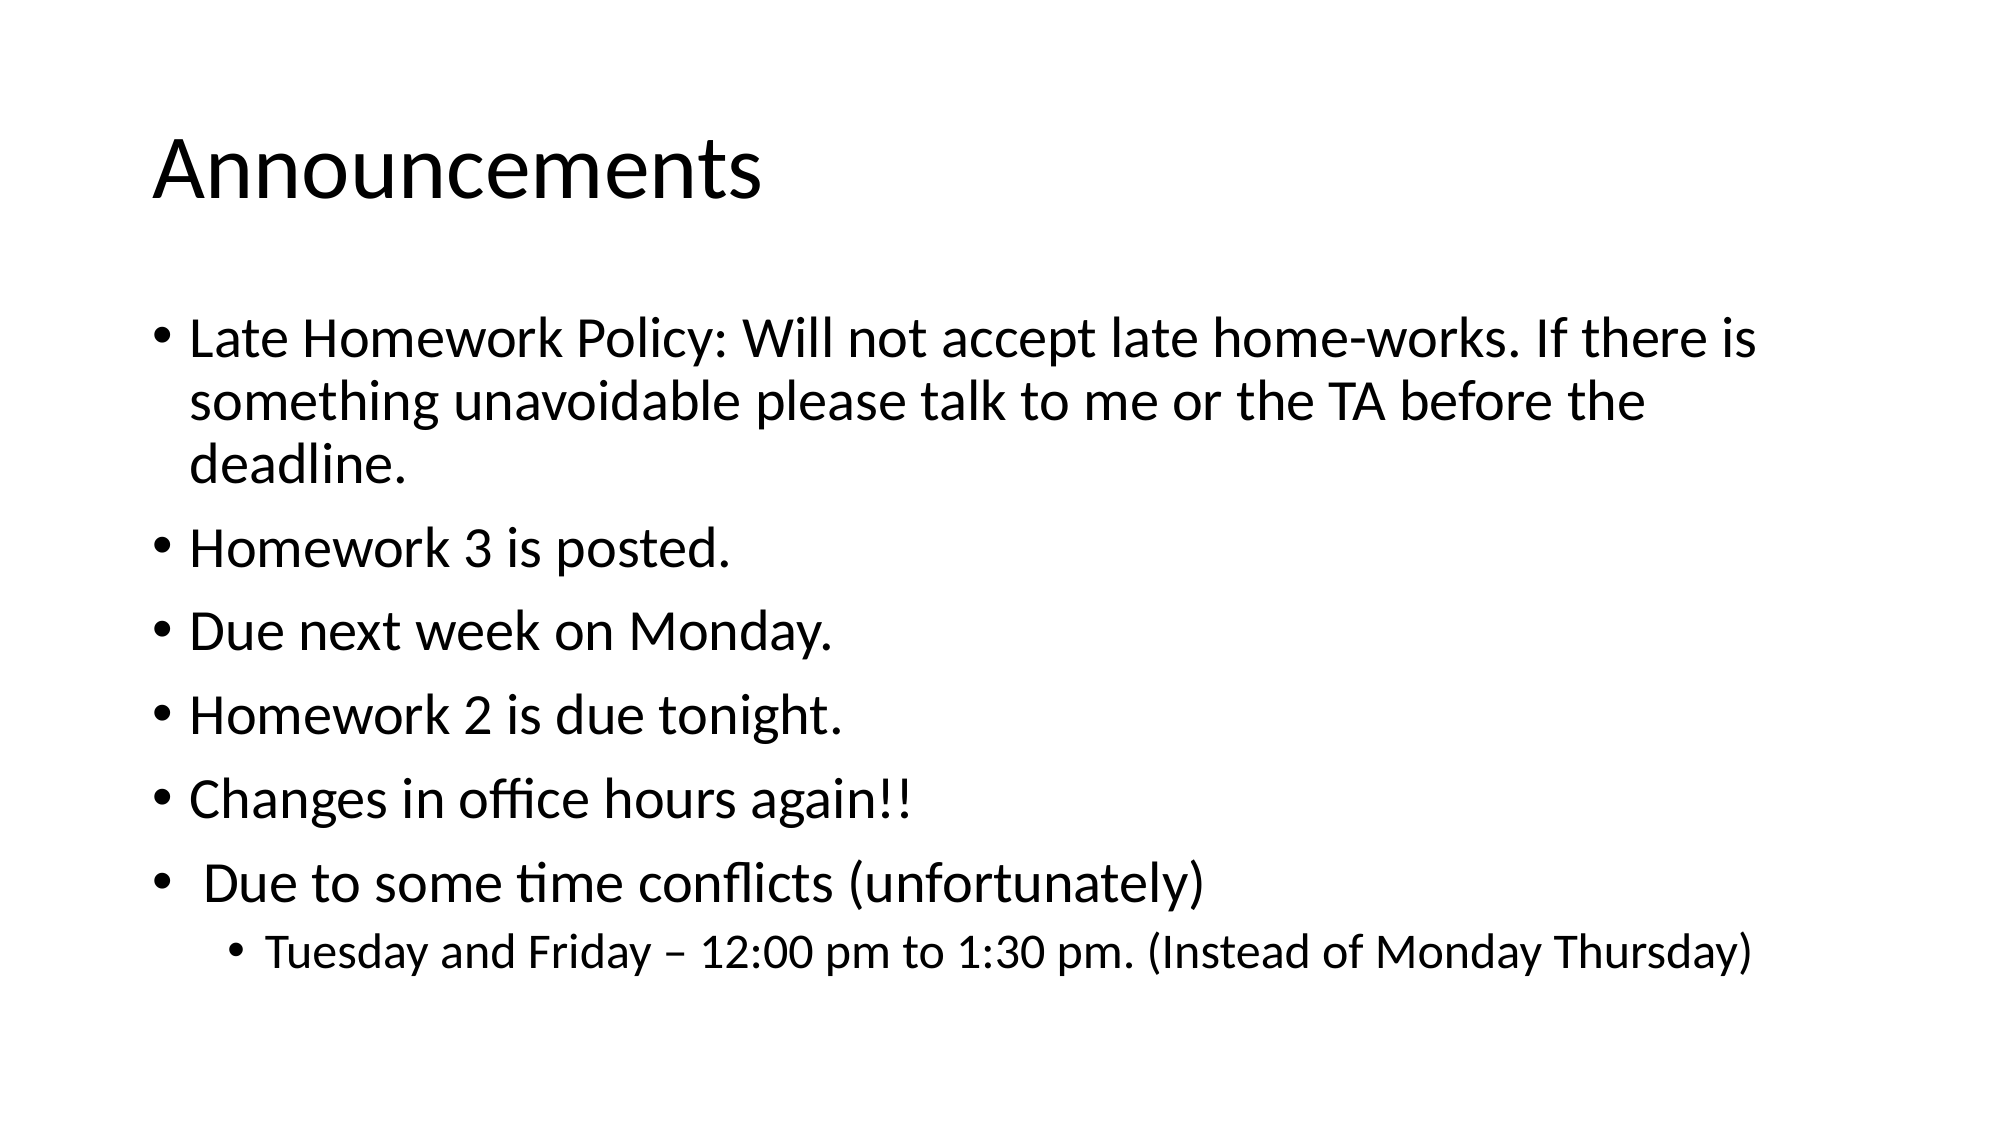

# Announcements
Late Homework Policy: Will not accept late home-works. If there is something unavoidable please talk to me or the TA before the deadline.
Homework 3 is posted.
Due next week on Monday.
Homework 2 is due tonight.
Changes in office hours again!!
 Due to some time conflicts (unfortunately)
Tuesday and Friday – 12:00 pm to 1:30 pm. (Instead of Monday Thursday)